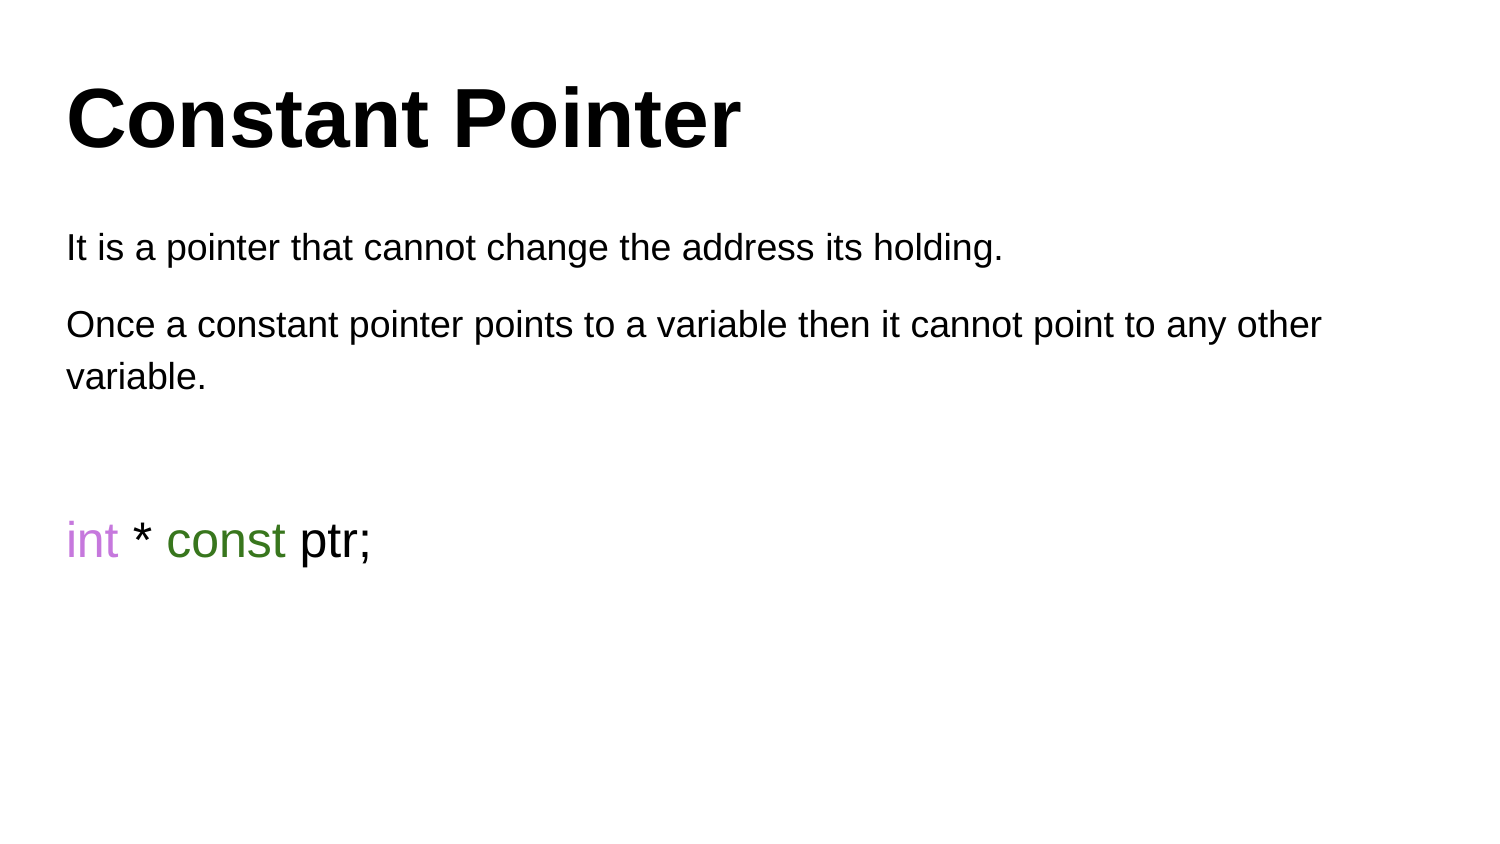

# Constant Pointer
It is a pointer that cannot change the address its holding.
Once a constant pointer points to a variable then it cannot point to any other variable.

int * const ptr;